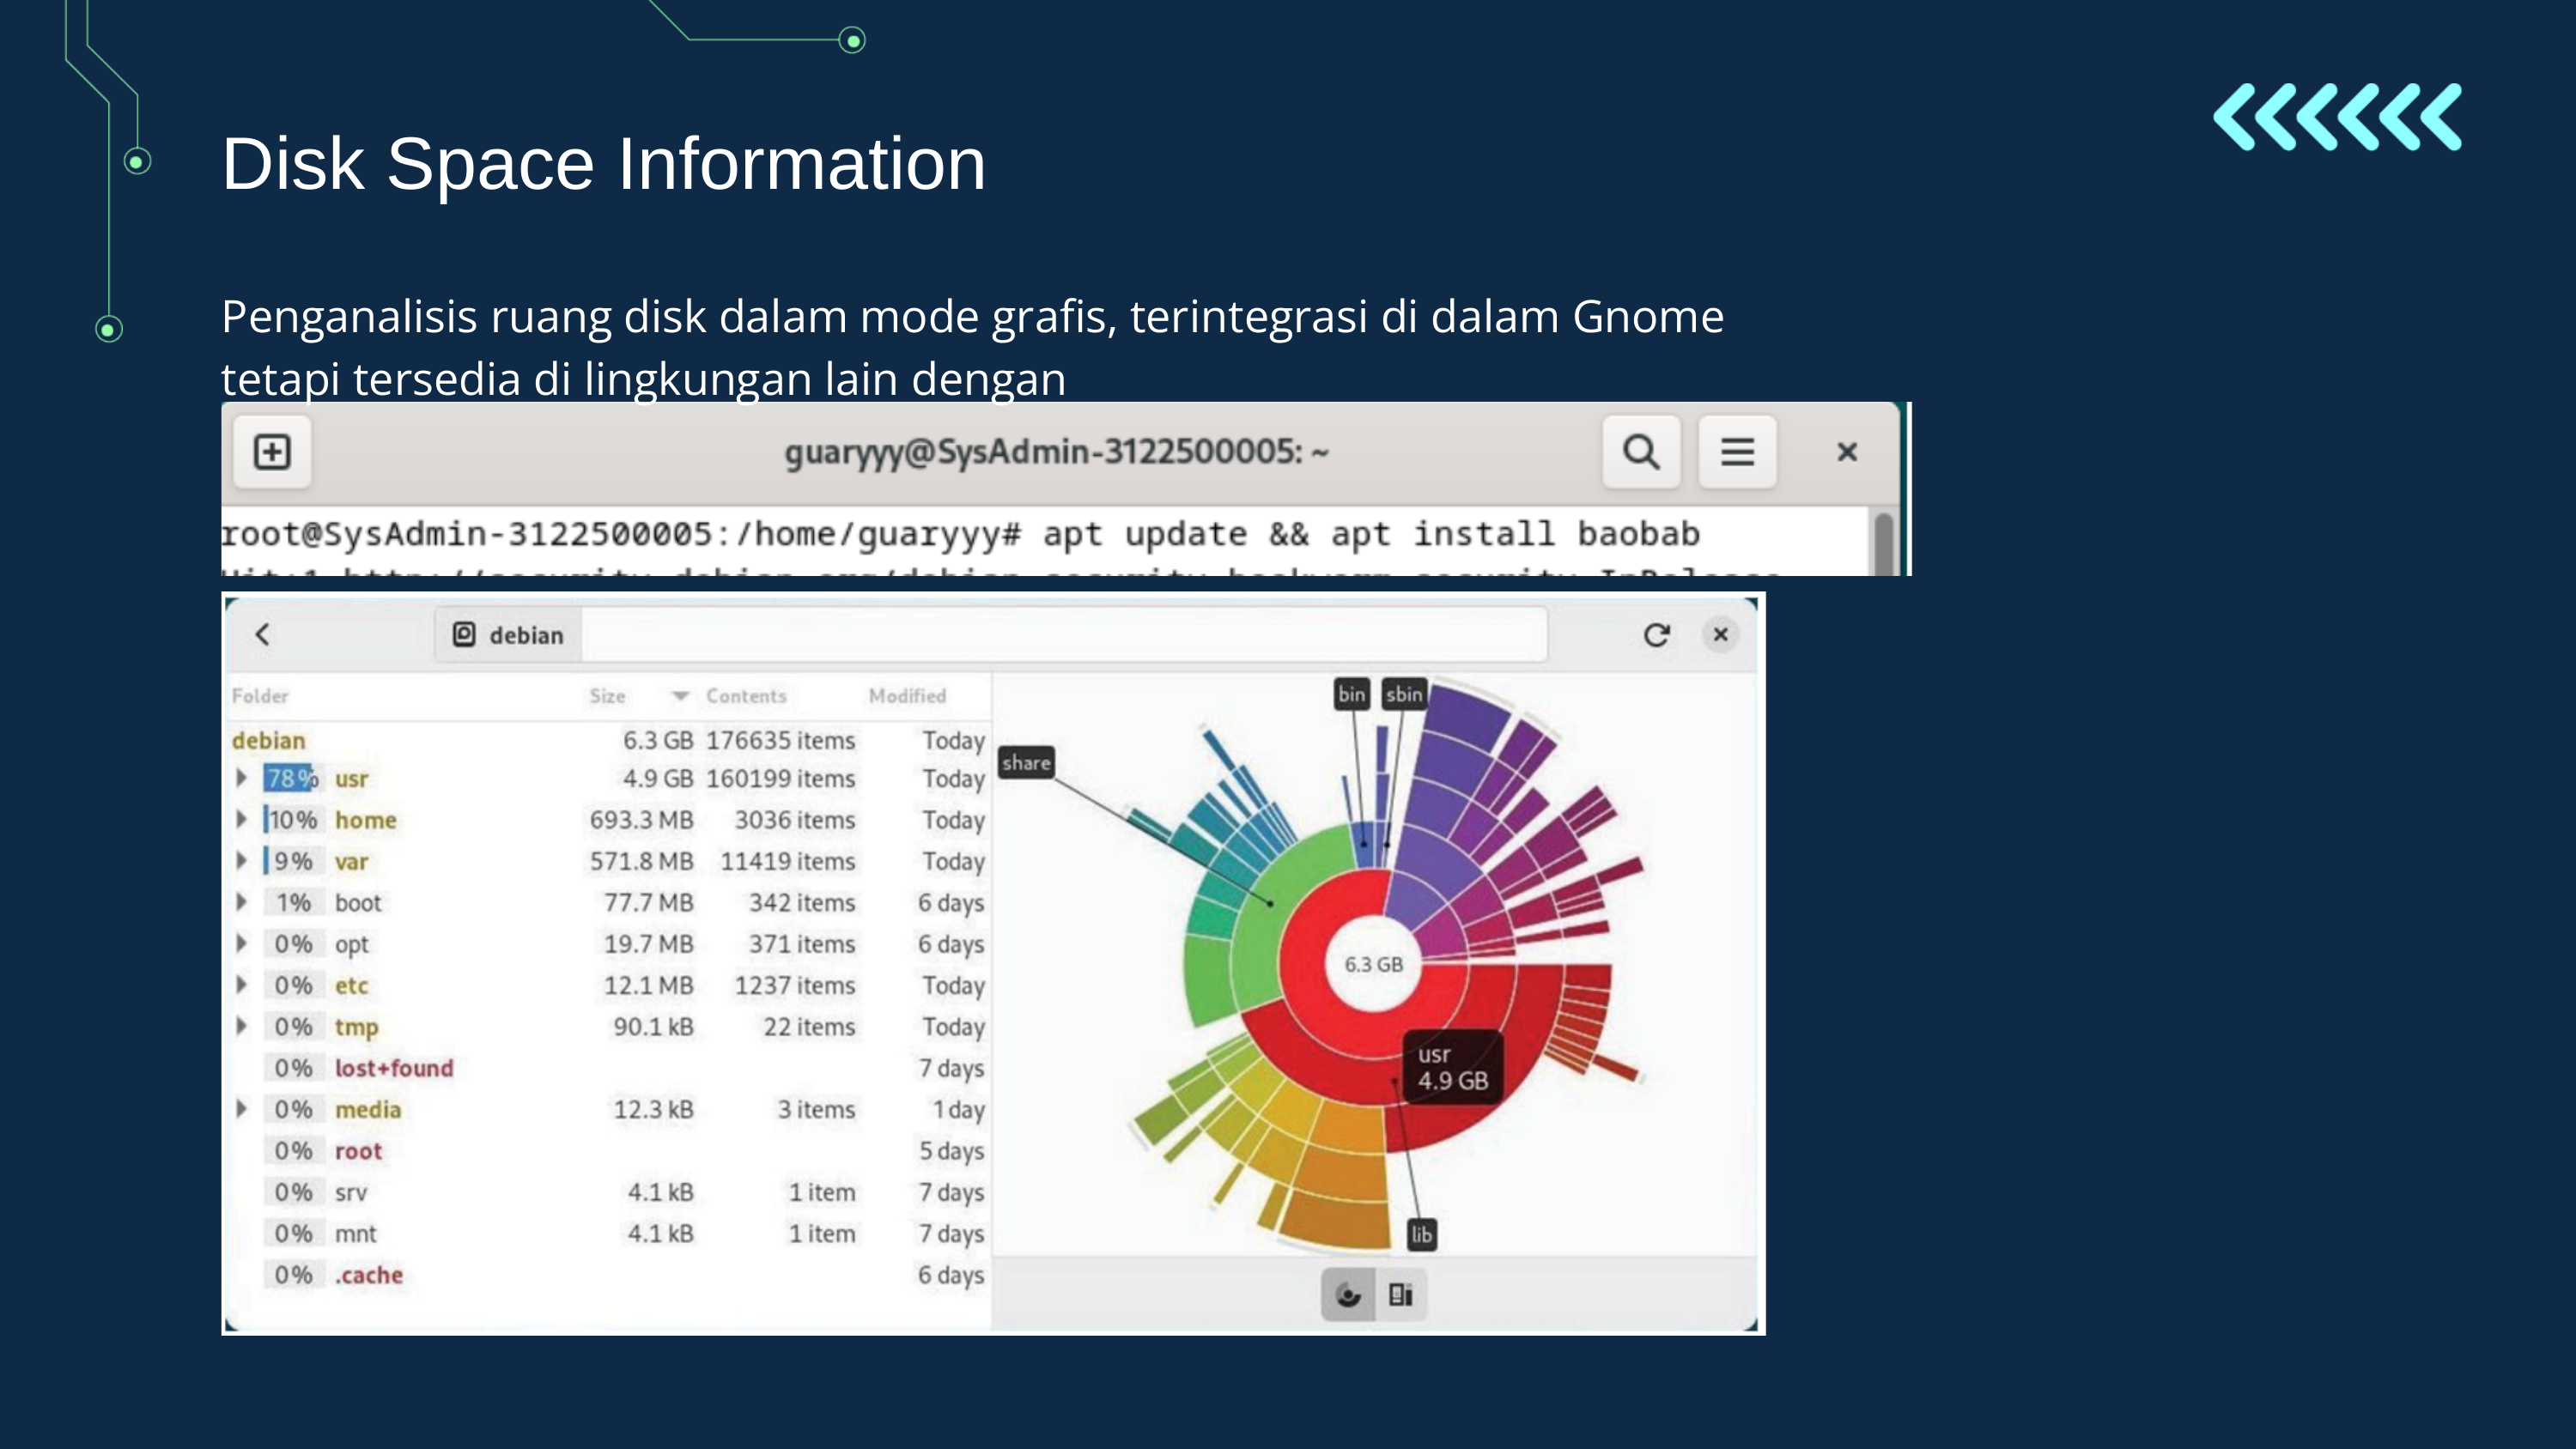

Disk Space Information
Penganalisis ruang disk dalam mode grafis, terintegrasi di dalam Gnome tetapi tersedia di lingkungan lain dengan